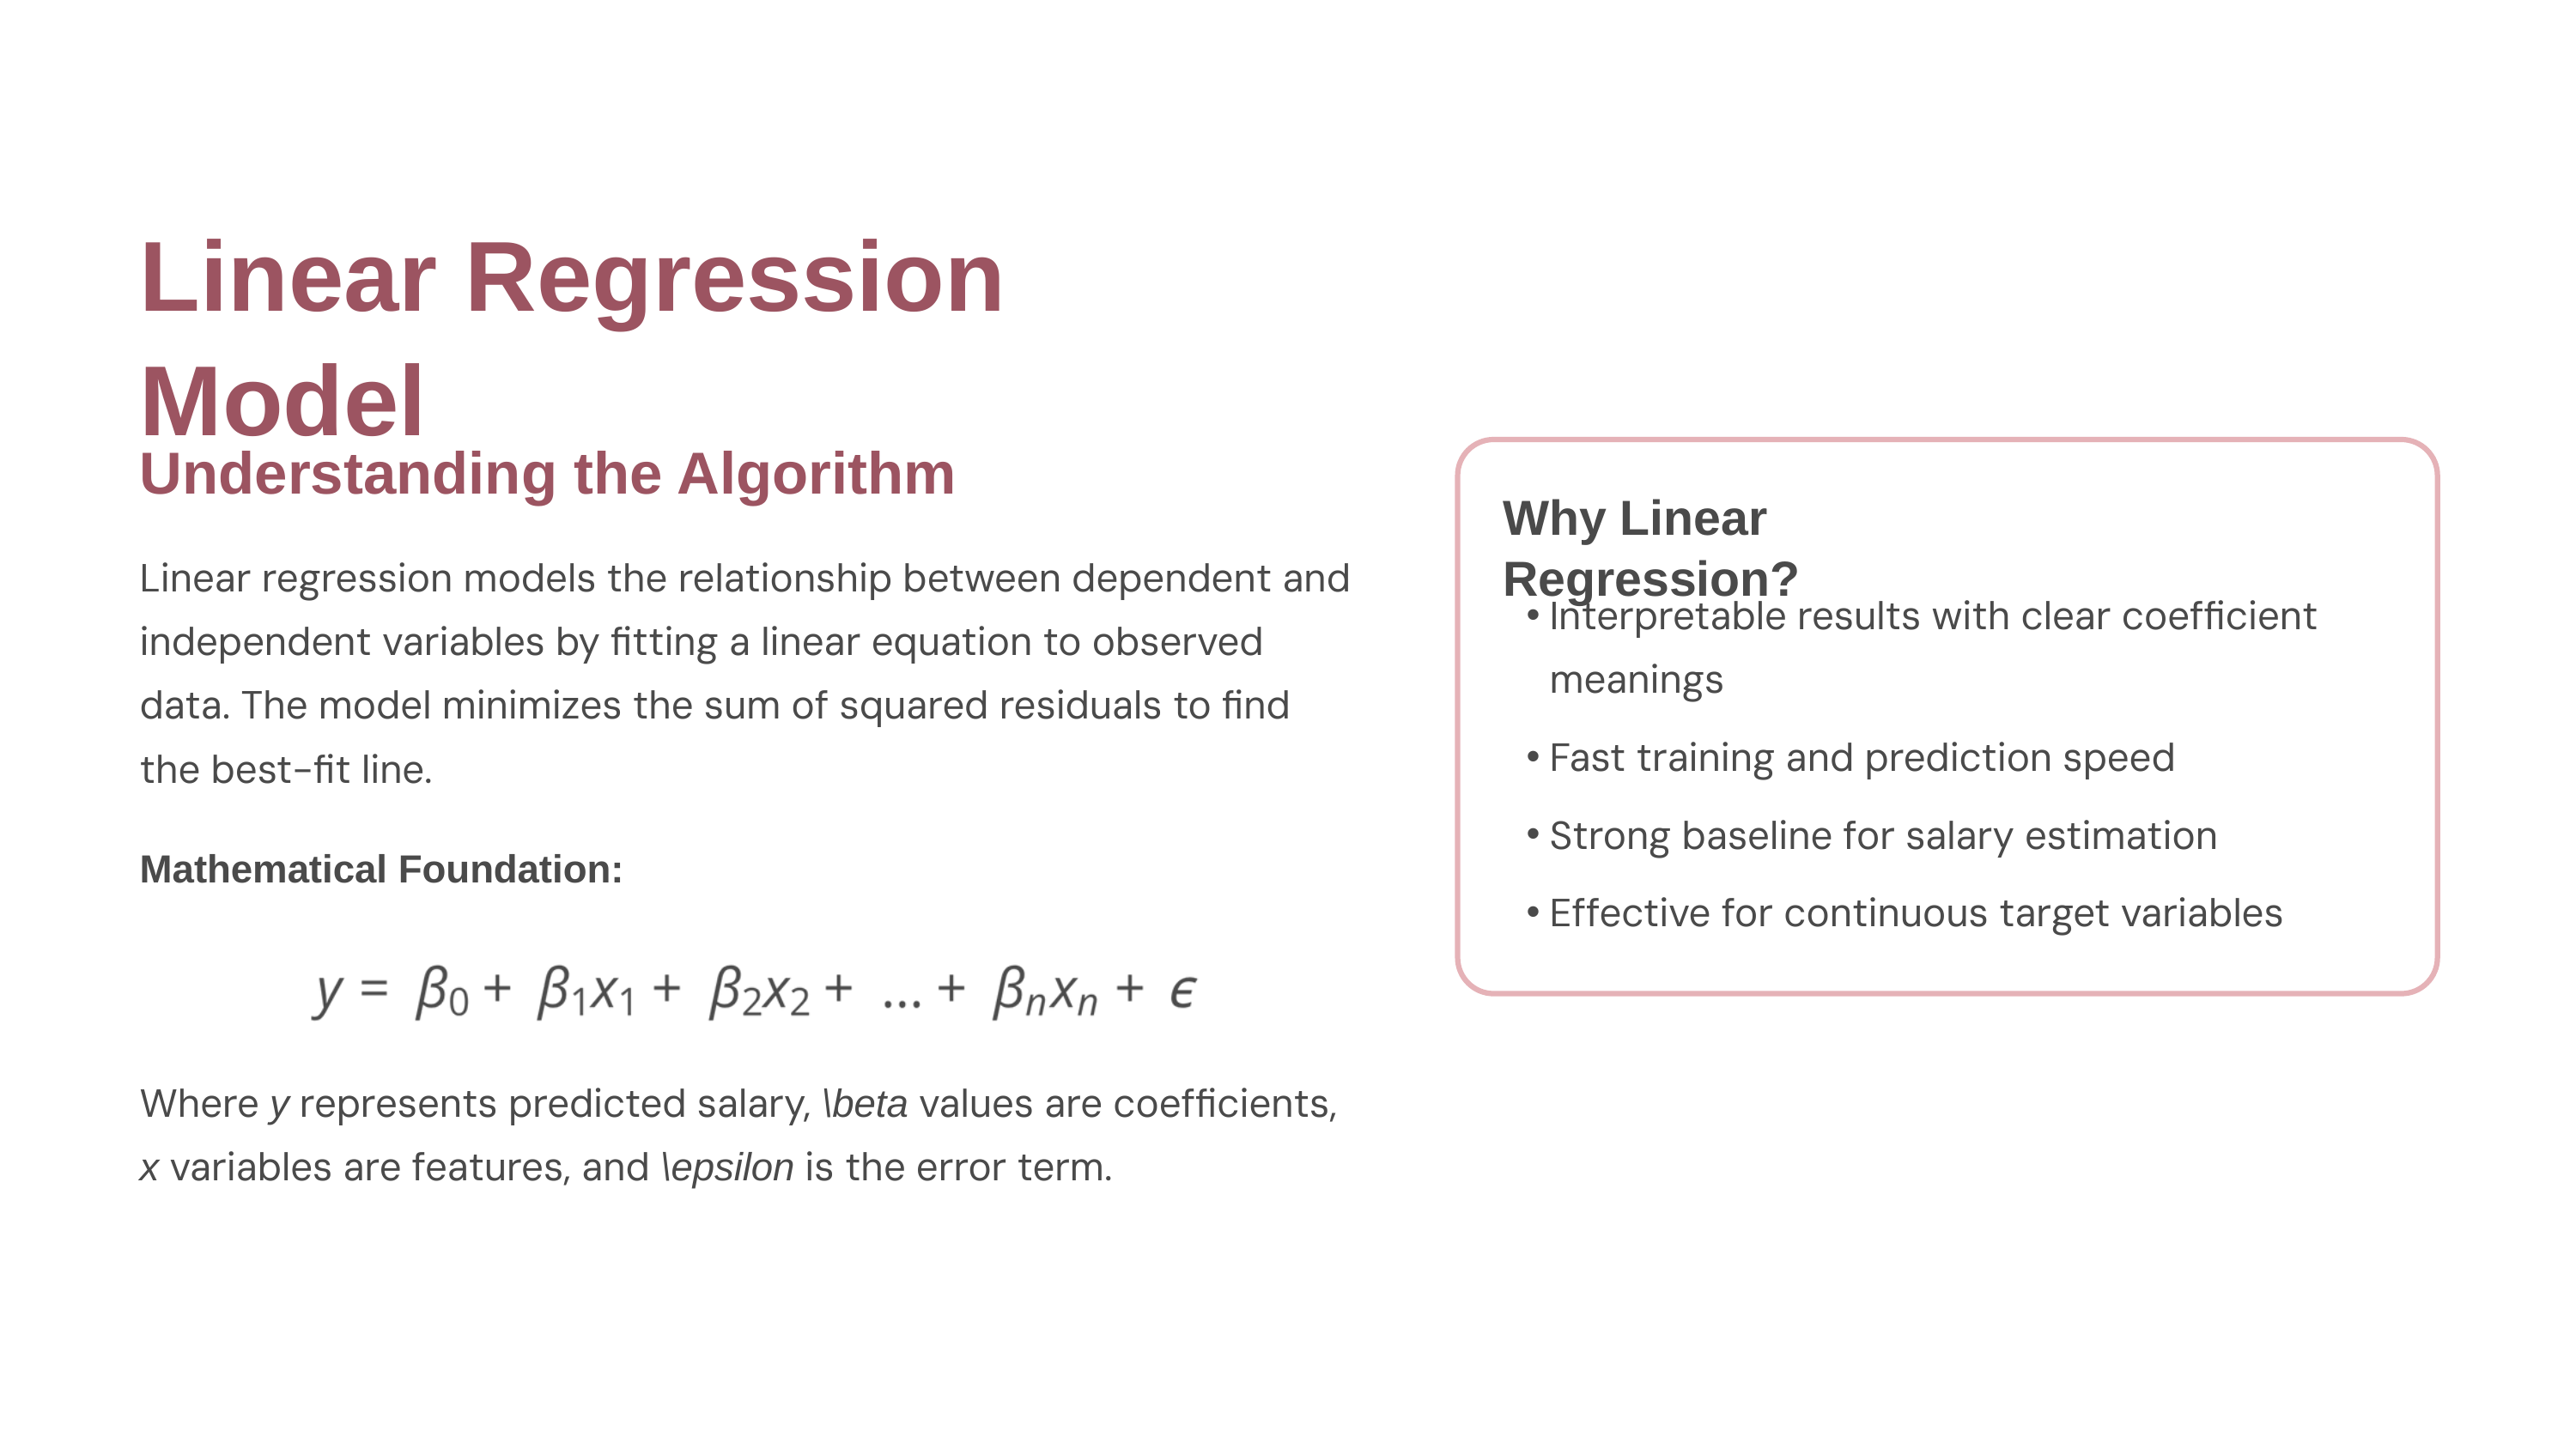

Linear Regression Model
Understanding the Algorithm

Why Linear Regression?
Linear regression models the relationship between dependent and independent variables by fitting a linear equation to observed data. The model minimizes the sum of squared residuals to find the best-fit line.
Interpretable results with clear coefficient meanings
Fast training and prediction speed
Strong baseline for salary estimation
Mathematical Foundation:
Effective for continuous target variables

Where y represents predicted salary, \beta values are coefficients, x variables are features, and \epsilon is the error term.